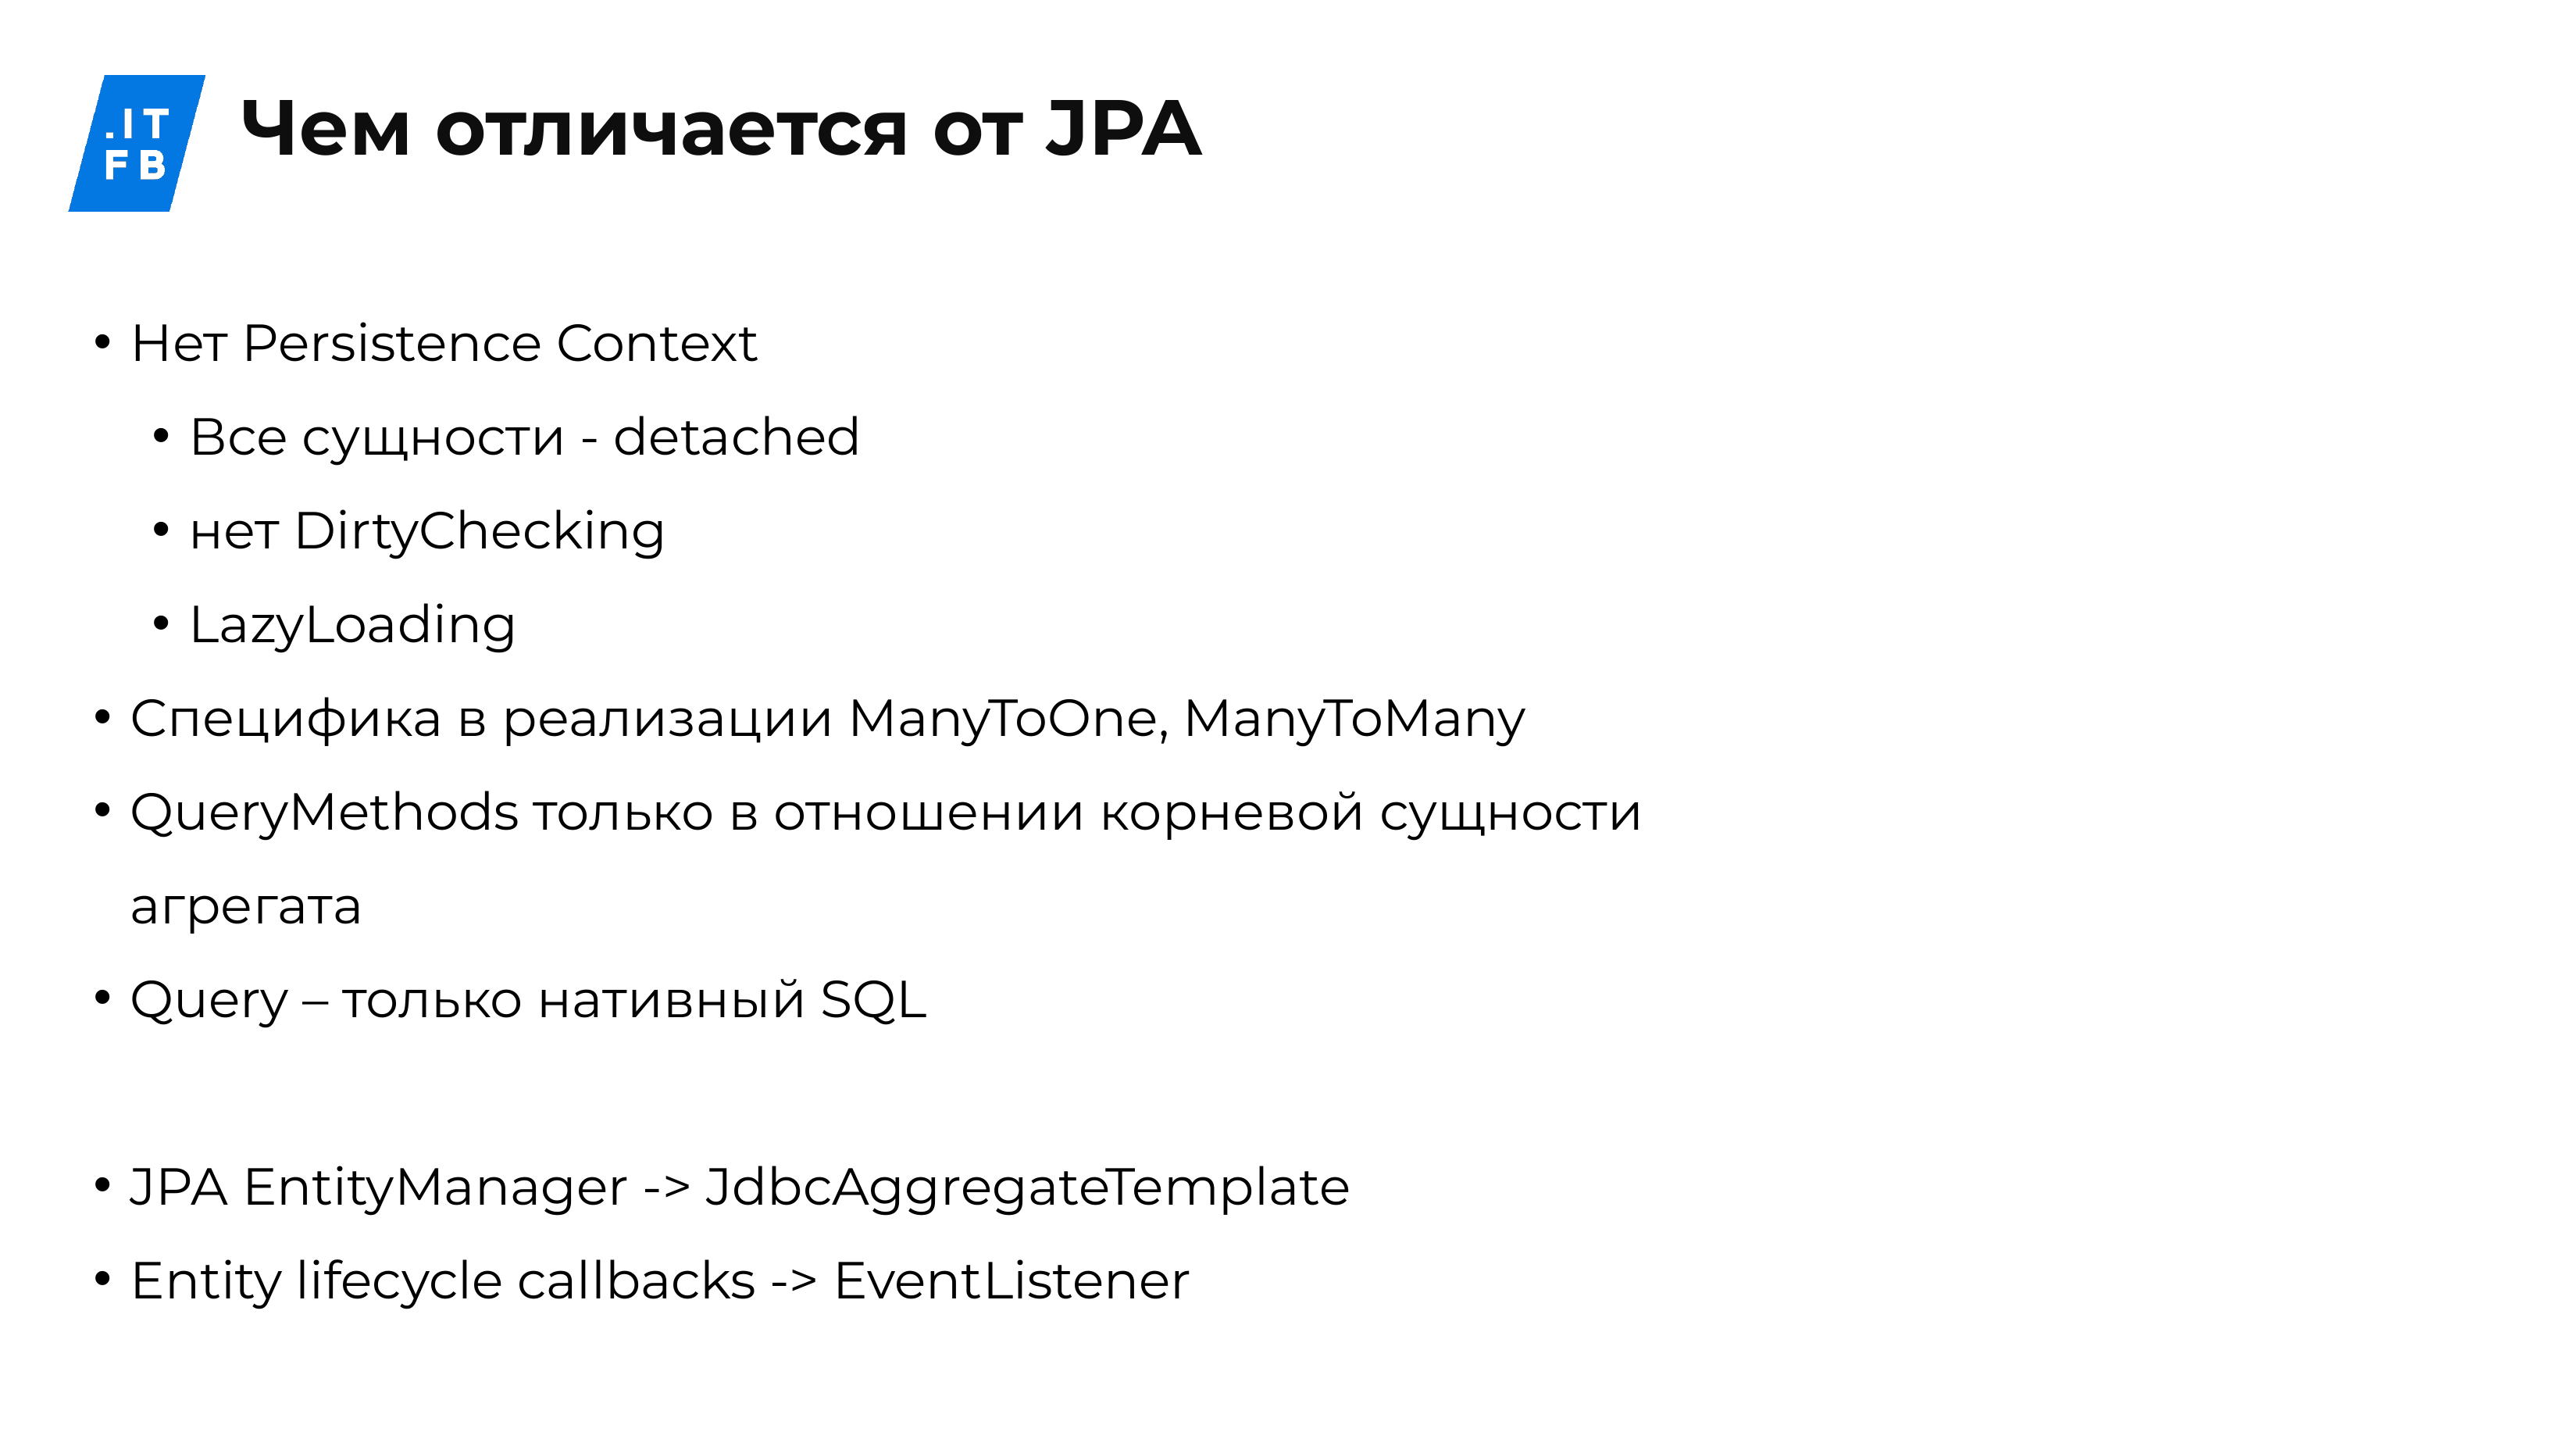

# Чем отличается от JPA
Нет Persistence Context
Все сущности - detached
нет DirtyChecking
LazyLoading
Специфика в реализации ManyToOne, ManyToMany
QueryMethods только в отношении корневой сущности агрегата
Query – только нативный SQL

JPA EntityManager -> JdbcAggregateTemplate
Entity lifecycle callbacks -> EventListener